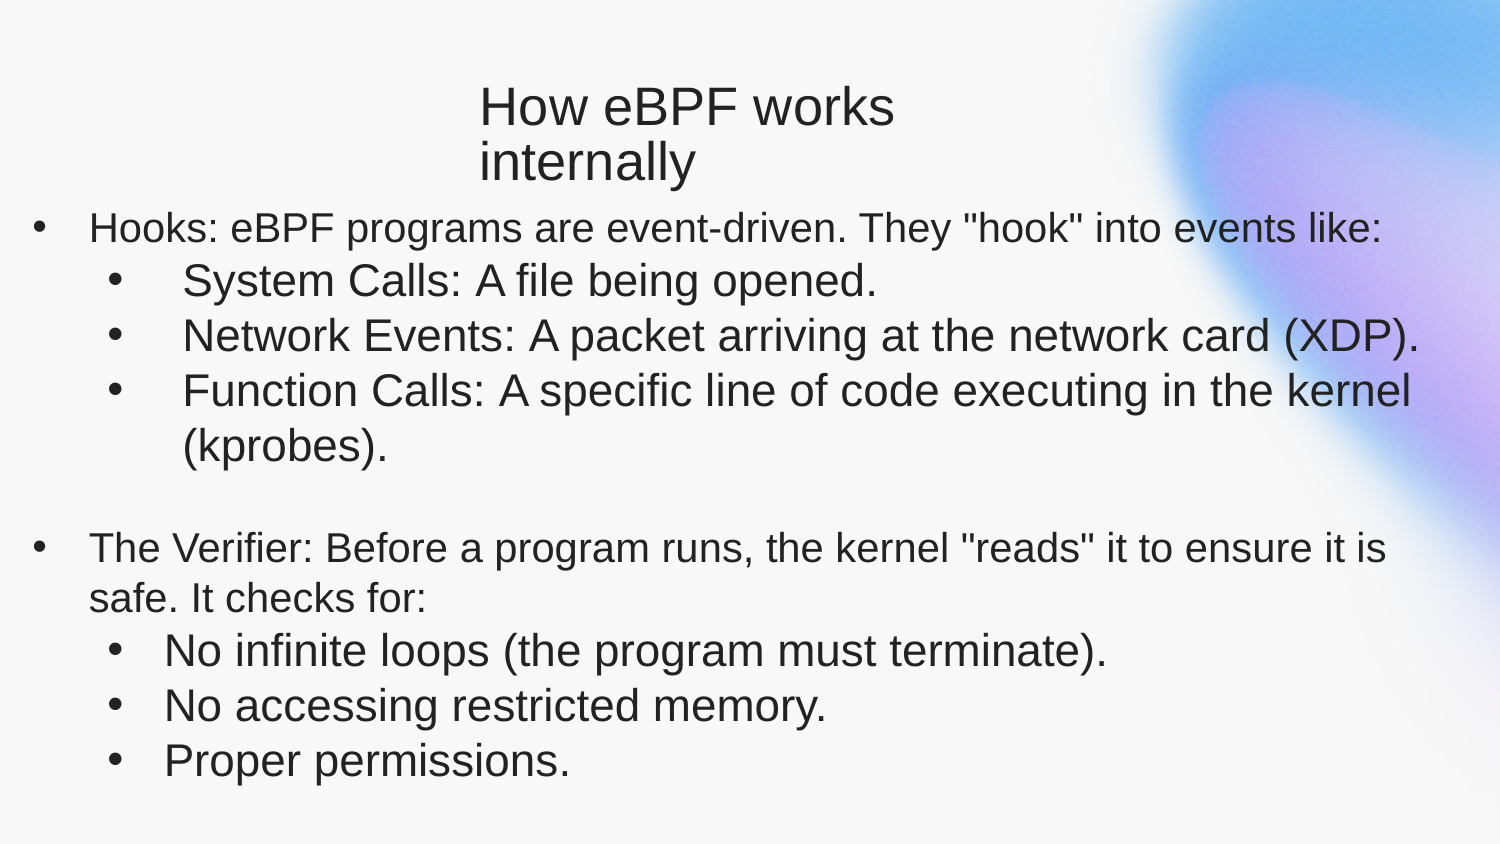

# How eBPF works internally
Hooks: eBPF programs are event-driven. They "hook" into events like:
System Calls: A file being opened.
Network Events: A packet arriving at the network card (XDP).
Function Calls: A specific line of code executing in the kernel (kprobes).

The Verifier: Before a program runs, the kernel "reads" it to ensure it is safe. It checks for:
No infinite loops (the program must terminate).
No accessing restricted memory.
Proper permissions.